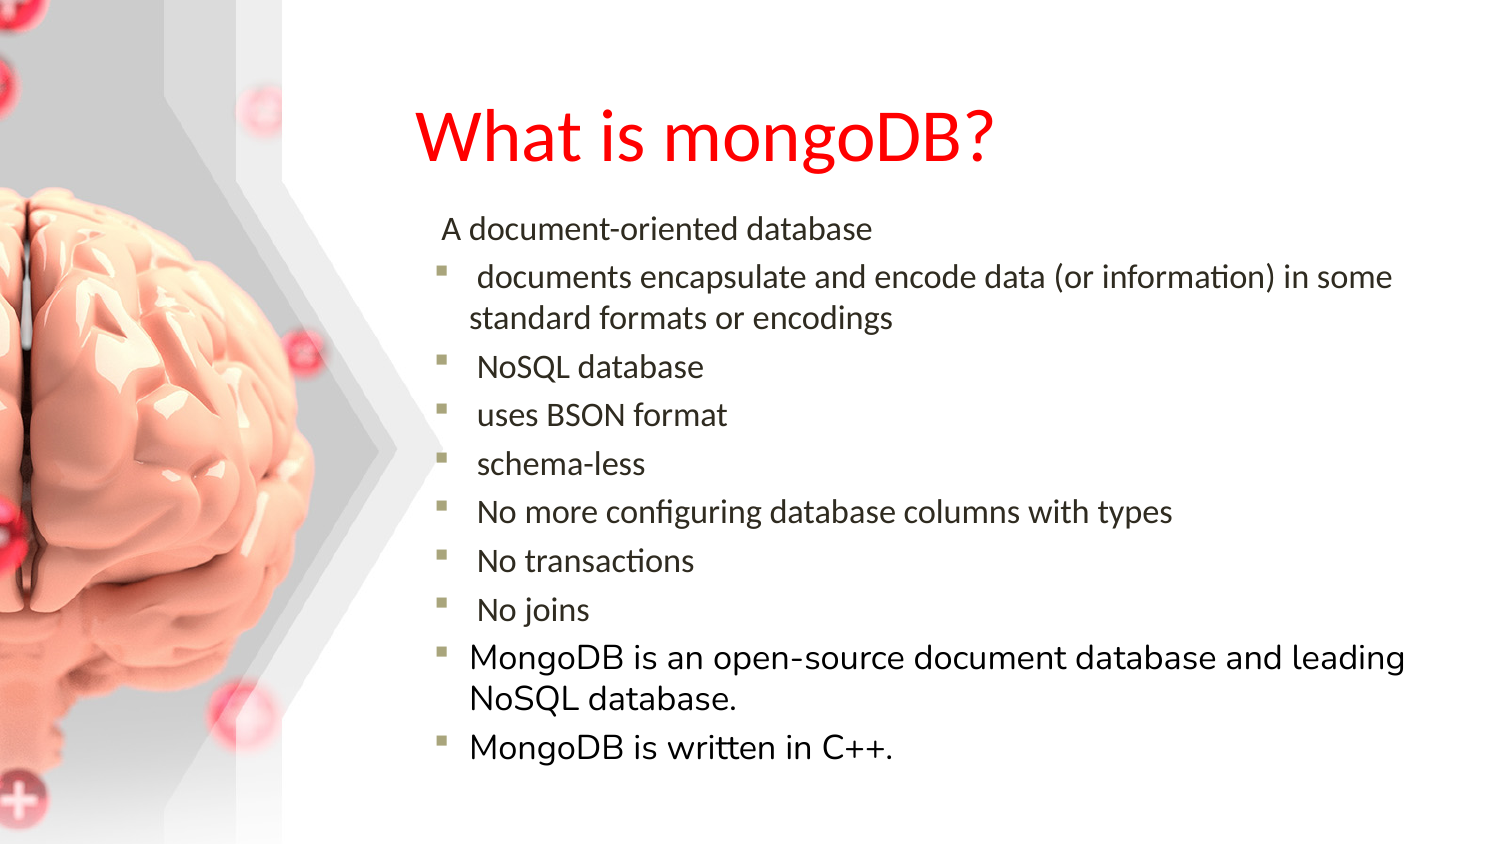

# What is mongoDB?
 A document-oriented database
 documents encapsulate and encode data (or information) in some standard formats or encodings
 NoSQL database
 uses BSON format
 schema-less
 No more configuring database columns with types
 No transactions
 No joins
MongoDB is an open-source document database and leading NoSQL database.
MongoDB is written in C++.